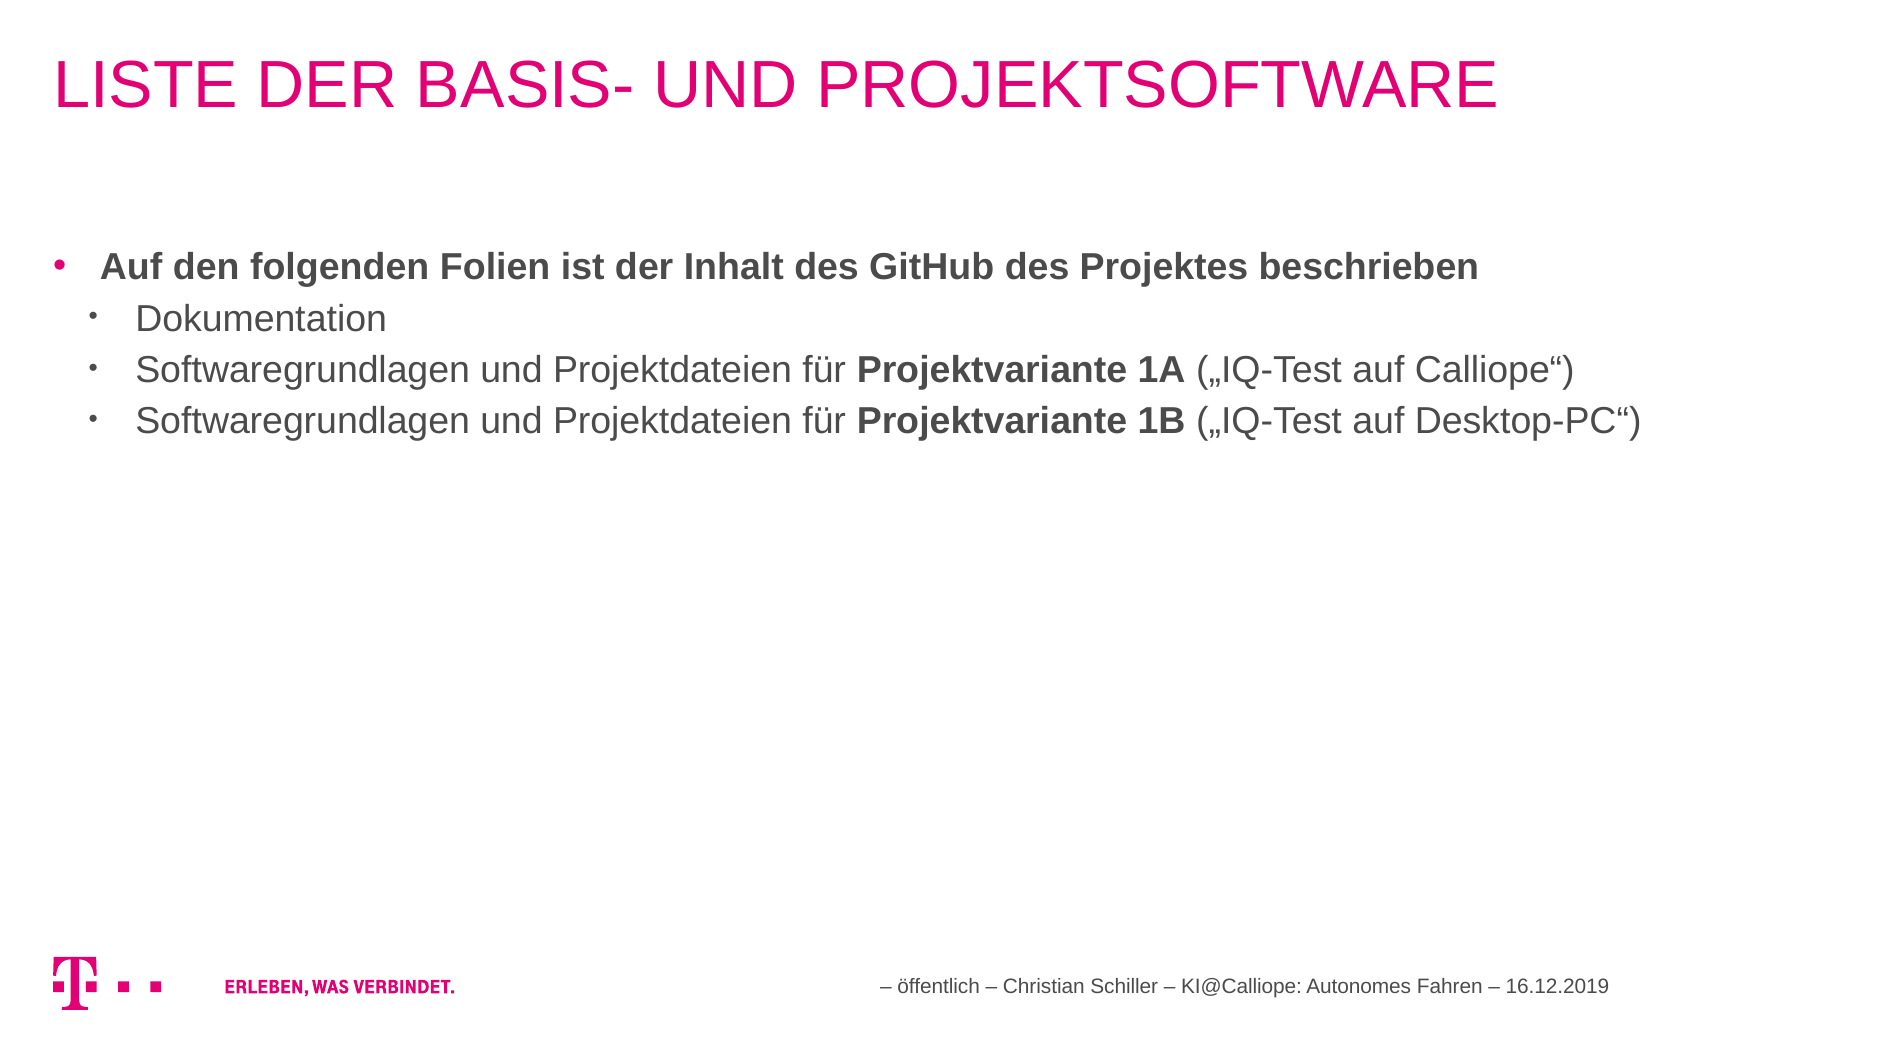

# Liste der Basis- und Projektsoftware
Auf den folgenden Folien ist der Inhalt des GitHub des Projektes beschrieben
Dokumentation
Softwaregrundlagen und Projektdateien für Projektvariante 1A („IQ-Test auf Calliope“)
Softwaregrundlagen und Projektdateien für Projektvariante 1B („IQ-Test auf Desktop-PC“)
– öffentlich – Christian Schiller – KI@Calliope: Autonomes Fahren – 16.12.2019